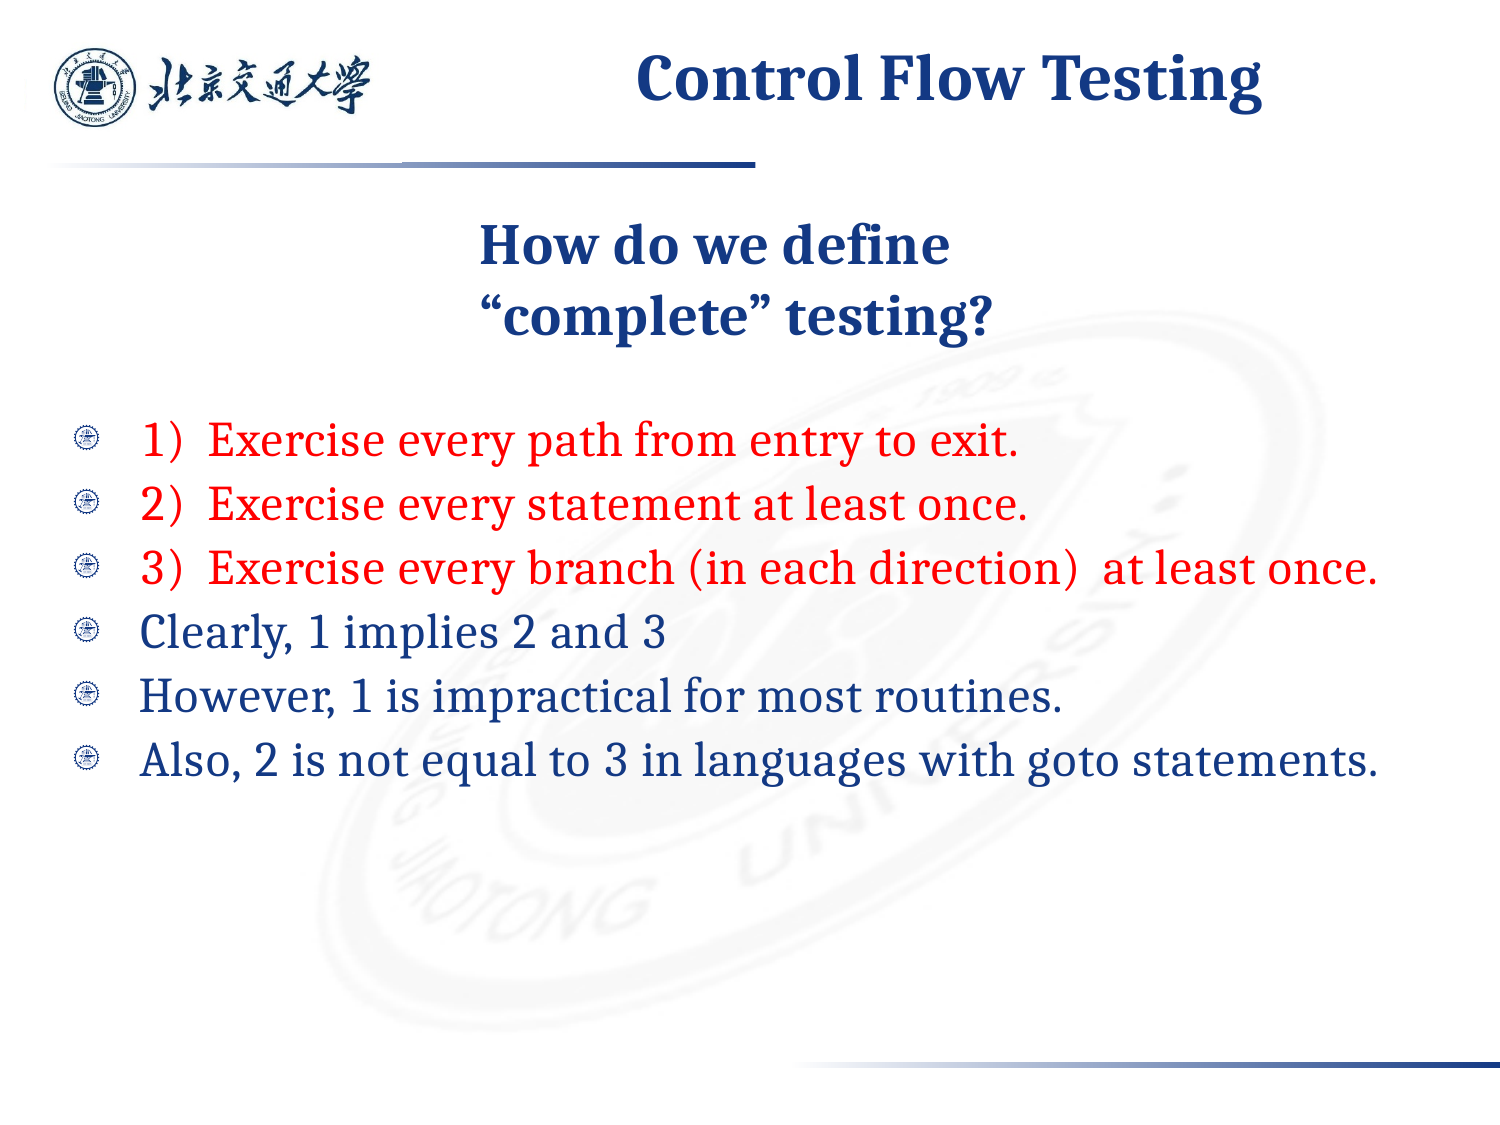

# Control Flow Testing
How do we define
“complete” testing?
1)  Exercise every path from entry to exit.
2)  Exercise every statement at least once.
3)  Exercise every branch (in each direction)  at least once.
Clearly, 1 implies 2 and 3
However, 1 is impractical for most routines.
Also, 2 is not equal to 3 in languages with goto statements.